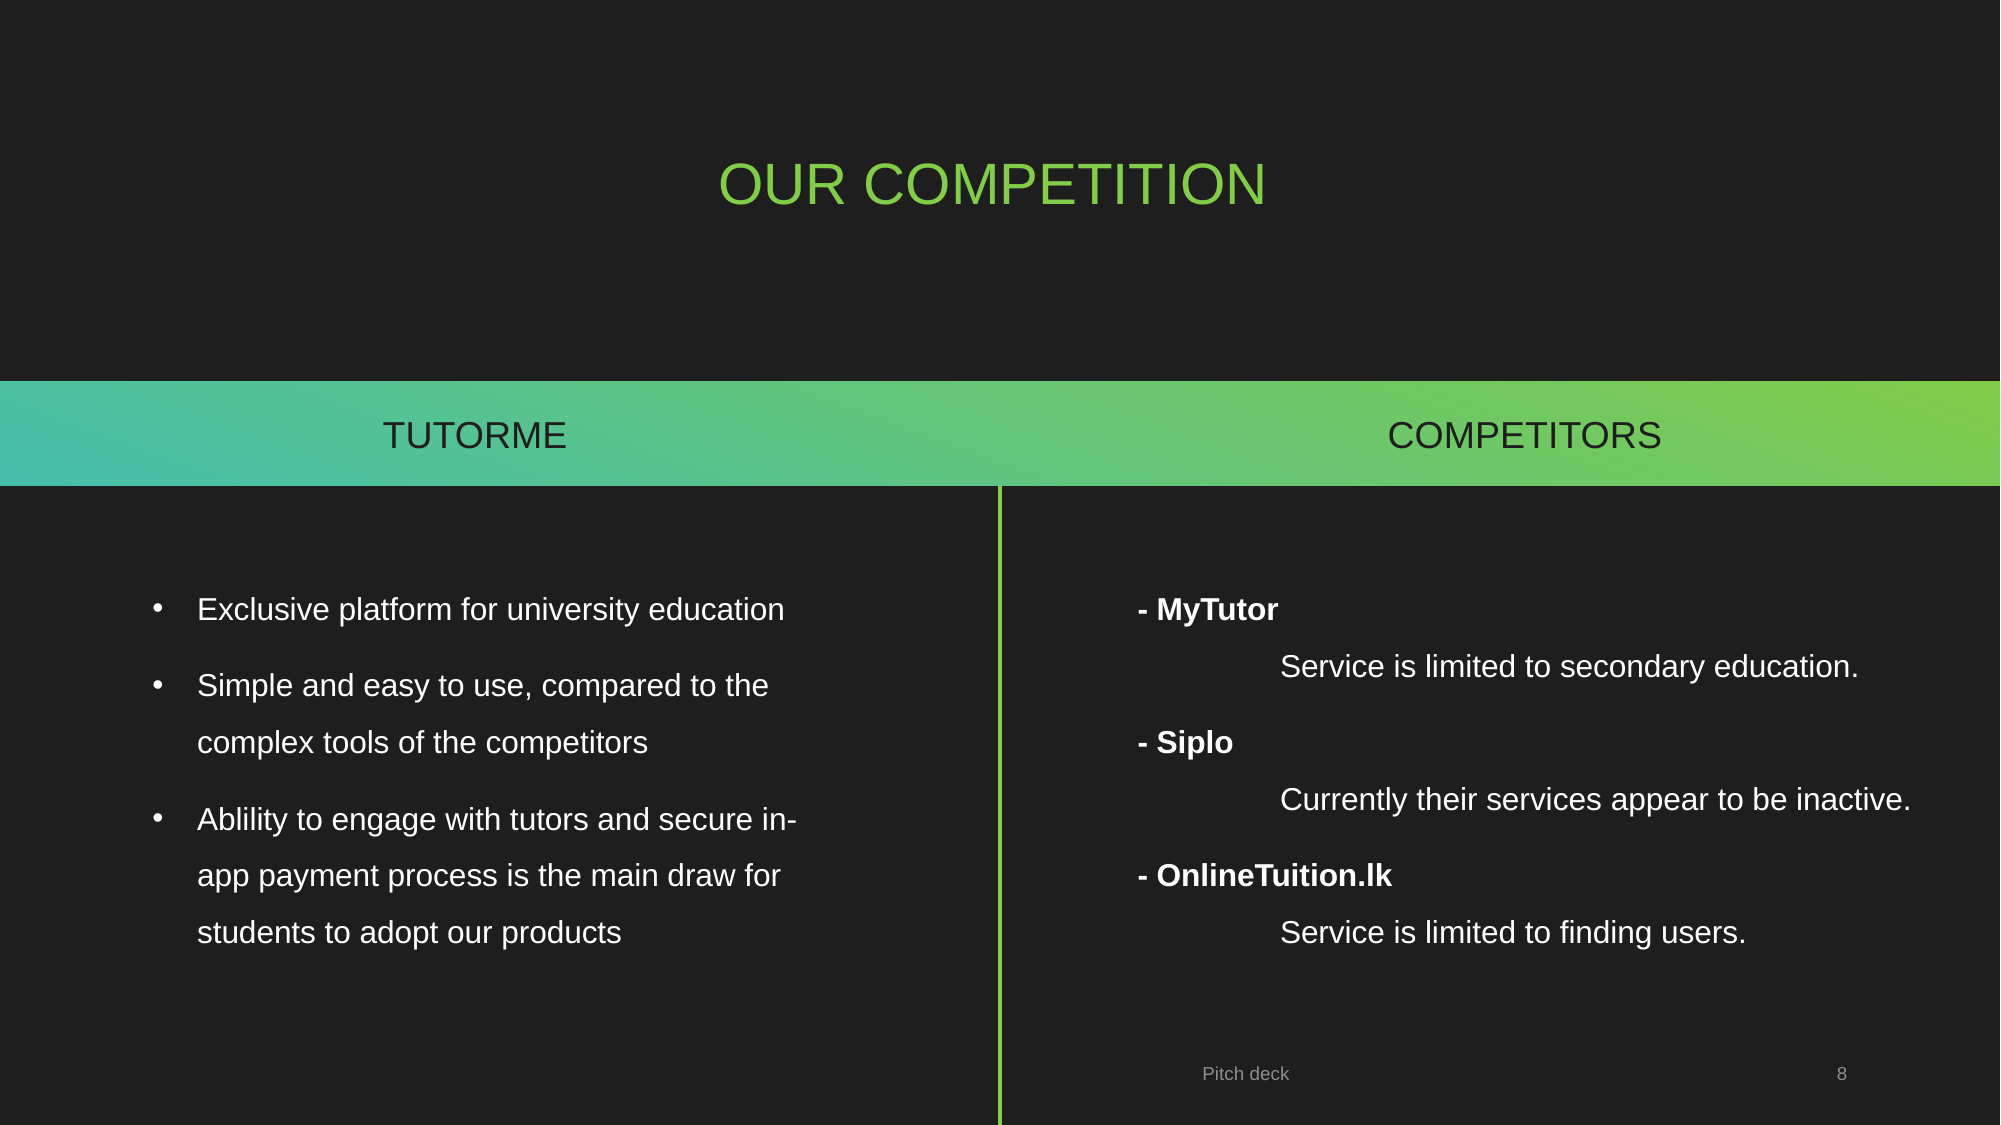

# Our competition
TutorME
Competitors
Exclusive platform for university education
Simple and easy to use, compared to the complex tools of the competitors
Ablility to engage with tutors and secure in-app payment process is the main draw for students to adopt our products
- MyTutor
	Service is limited to secondary education.
- Siplo
	Currently their services appear to be inactive.
- OnlineTuition.lk
	Service is limited to finding users.
Pitch deck
8